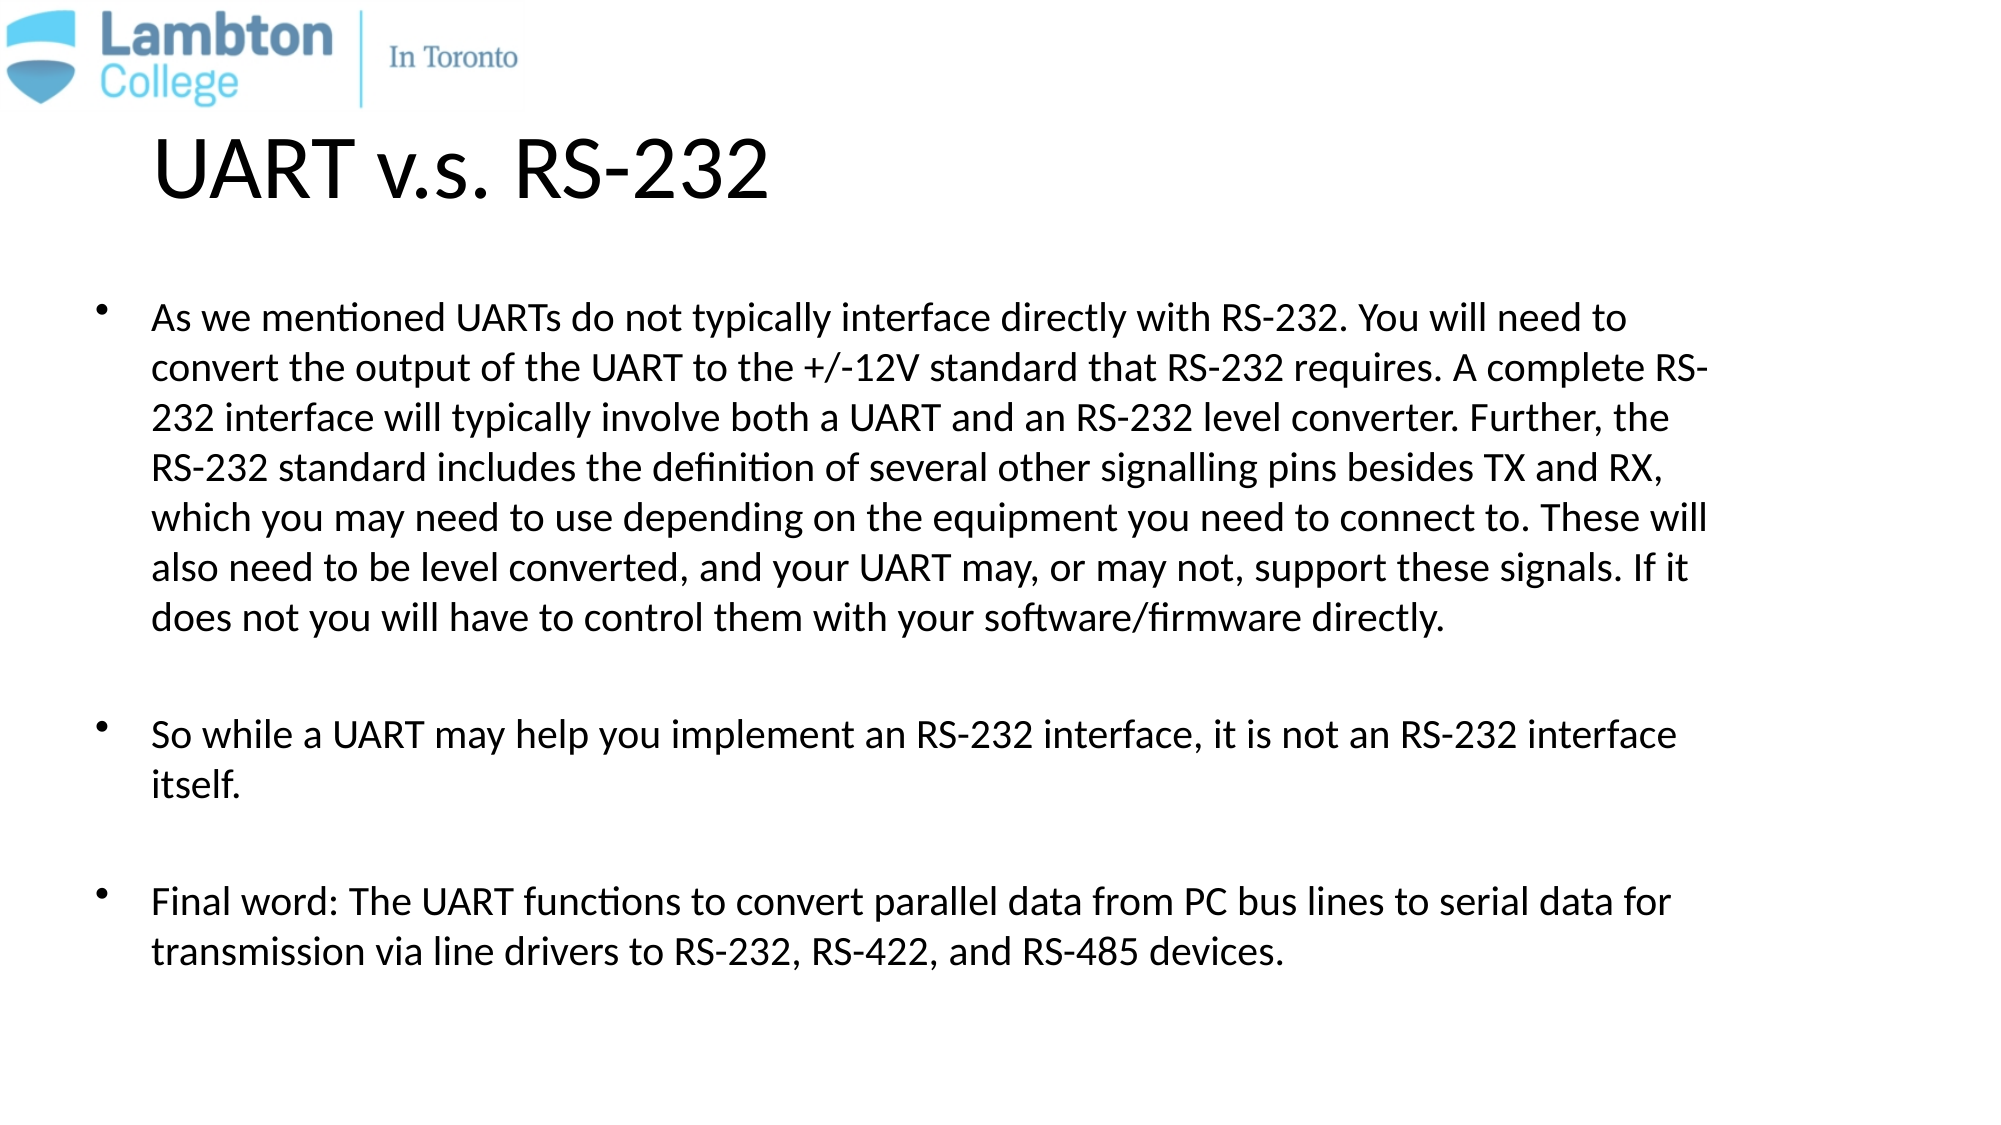

# UART v.s. RS-232
As we mentioned UARTs do not typically interface directly with RS-232. You will need to convert the output of the UART to the +/-12V standard that RS-232 requires. A complete RS-232 interface will typically involve both a UART and an RS-232 level converter. Further, the RS-232 standard includes the definition of several other signalling pins besides TX and RX, which you may need to use depending on the equipment you need to connect to. These will also need to be level converted, and your UART may, or may not, support these signals. If it does not you will have to control them with your software/firmware directly.

So while a UART may help you implement an RS-232 interface, it is not an RS-232 interface itself.

﻿Final word: The UART functions to convert parallel data from PC bus lines to serial data for transmission via line drivers to RS-232, RS-422, and RS-485 devices.